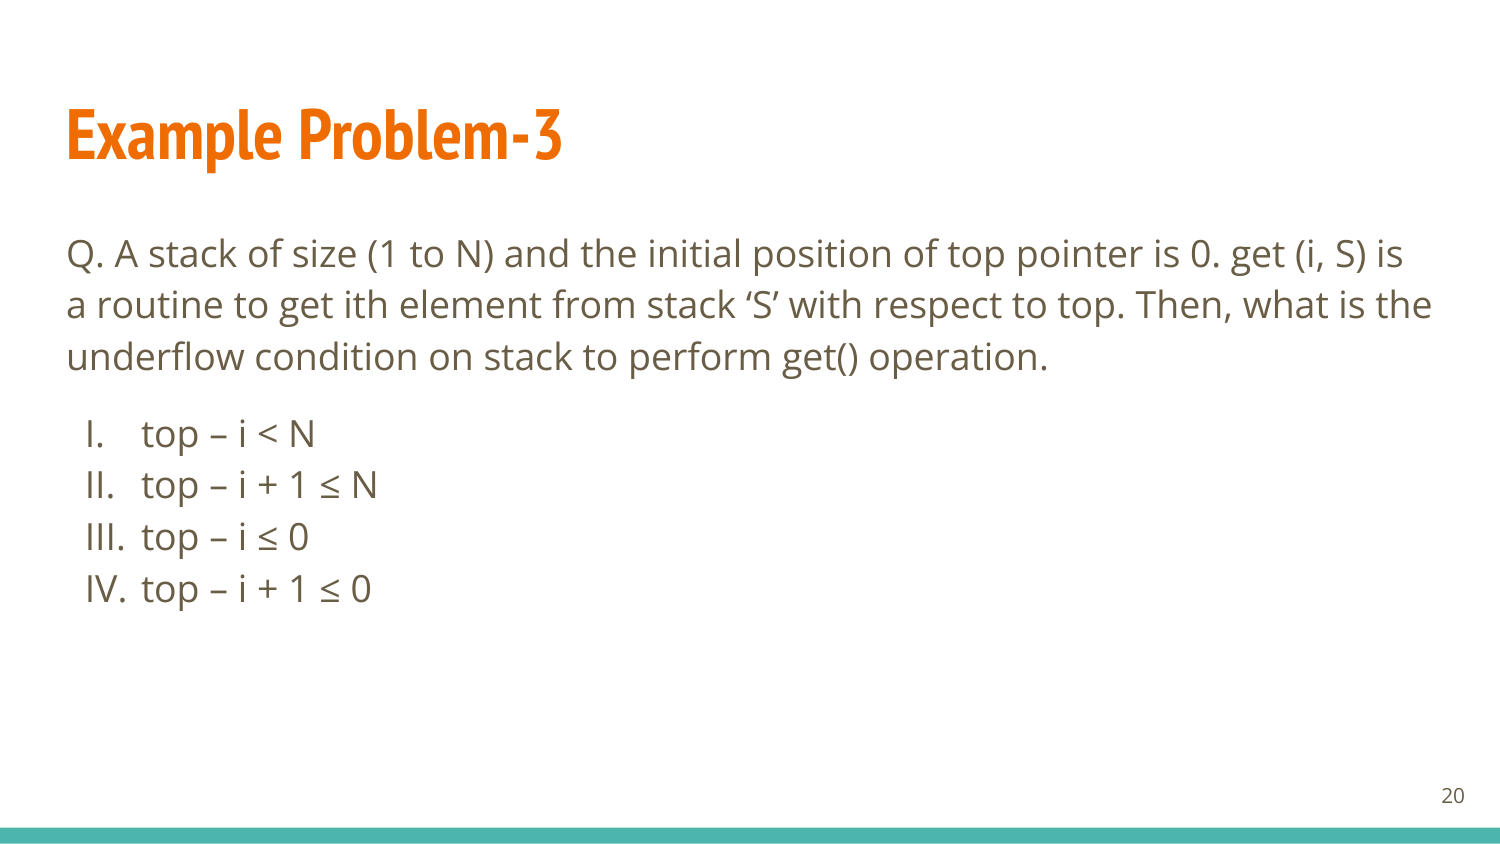

# Example Problem-3
Q. A stack of size (1 to N) and the initial position of top pointer is 0. get (i, S) is a routine to get ith element from stack ‘S’ with respect to top. Then, what is the underflow condition on stack to perform get() operation.
top – i < N
top – i + 1 ≤ N
top – i ≤ 0
top – i + 1 ≤ 0
20